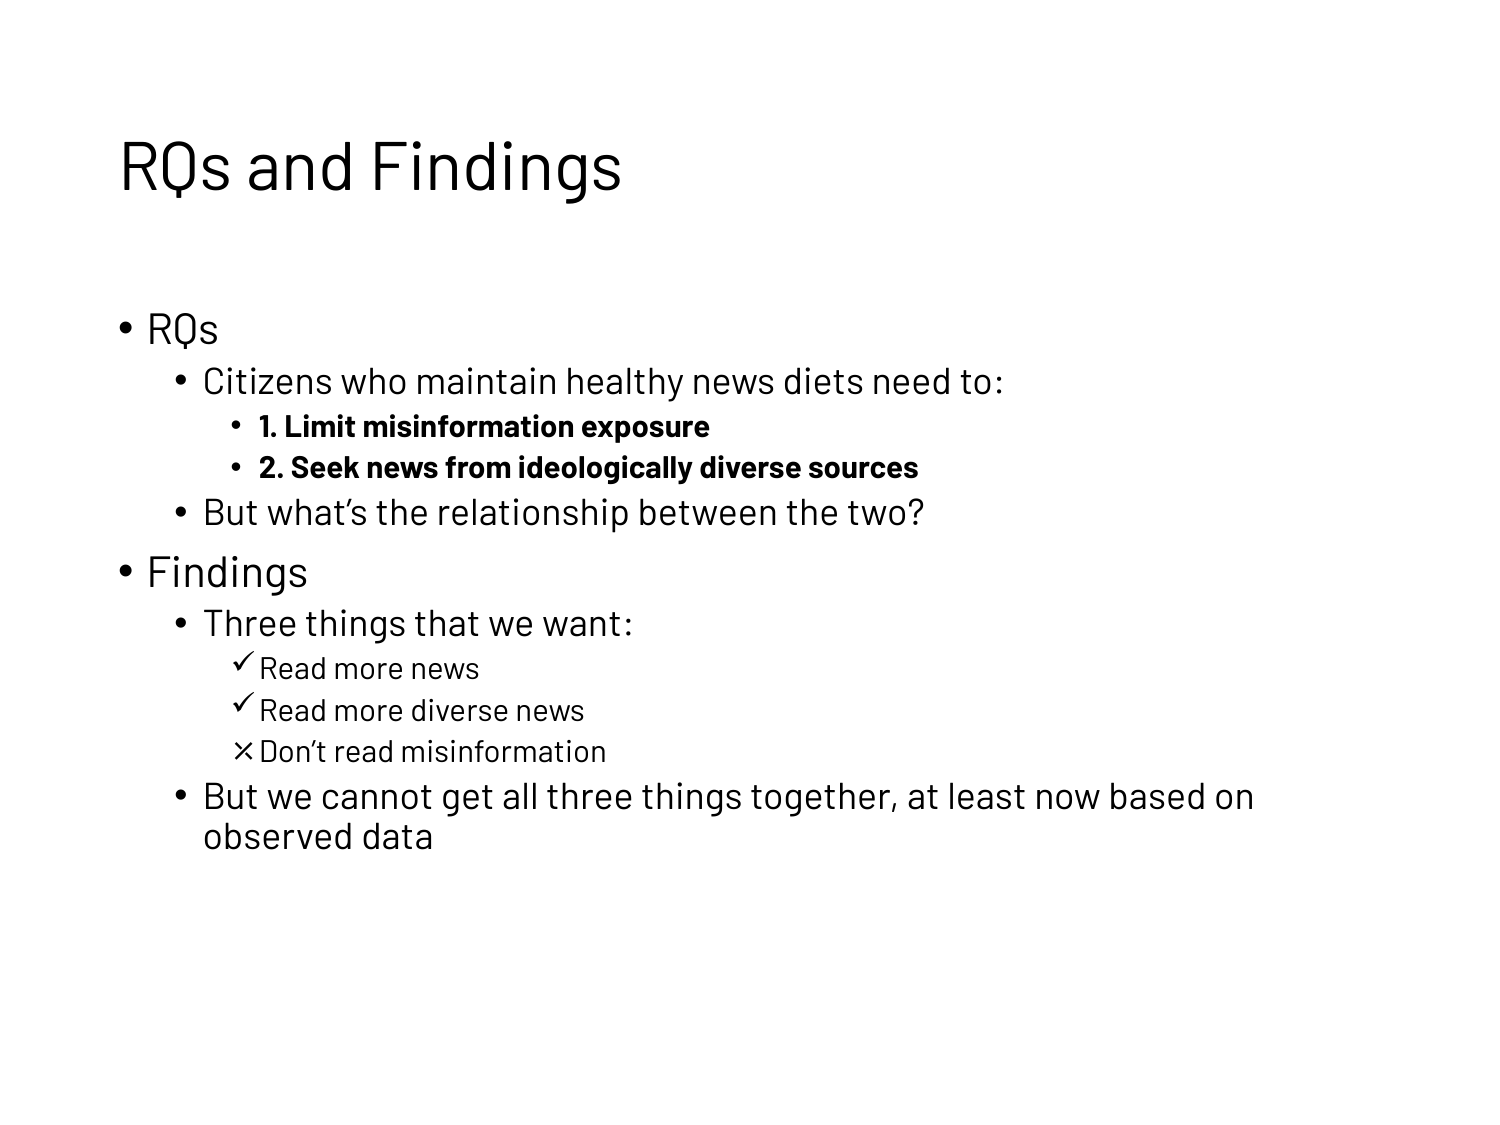

# RQs and Findings
RQs
Citizens who maintain healthy news diets need to:
1. Limit misinformation exposure
2. Seek news from ideologically diverse sources
But what’s the relationship between the two?
Findings
Three things that we want:
Read more news
Read more diverse news
Don’t read misinformation
But we cannot get all three things together, at least now based on observed data